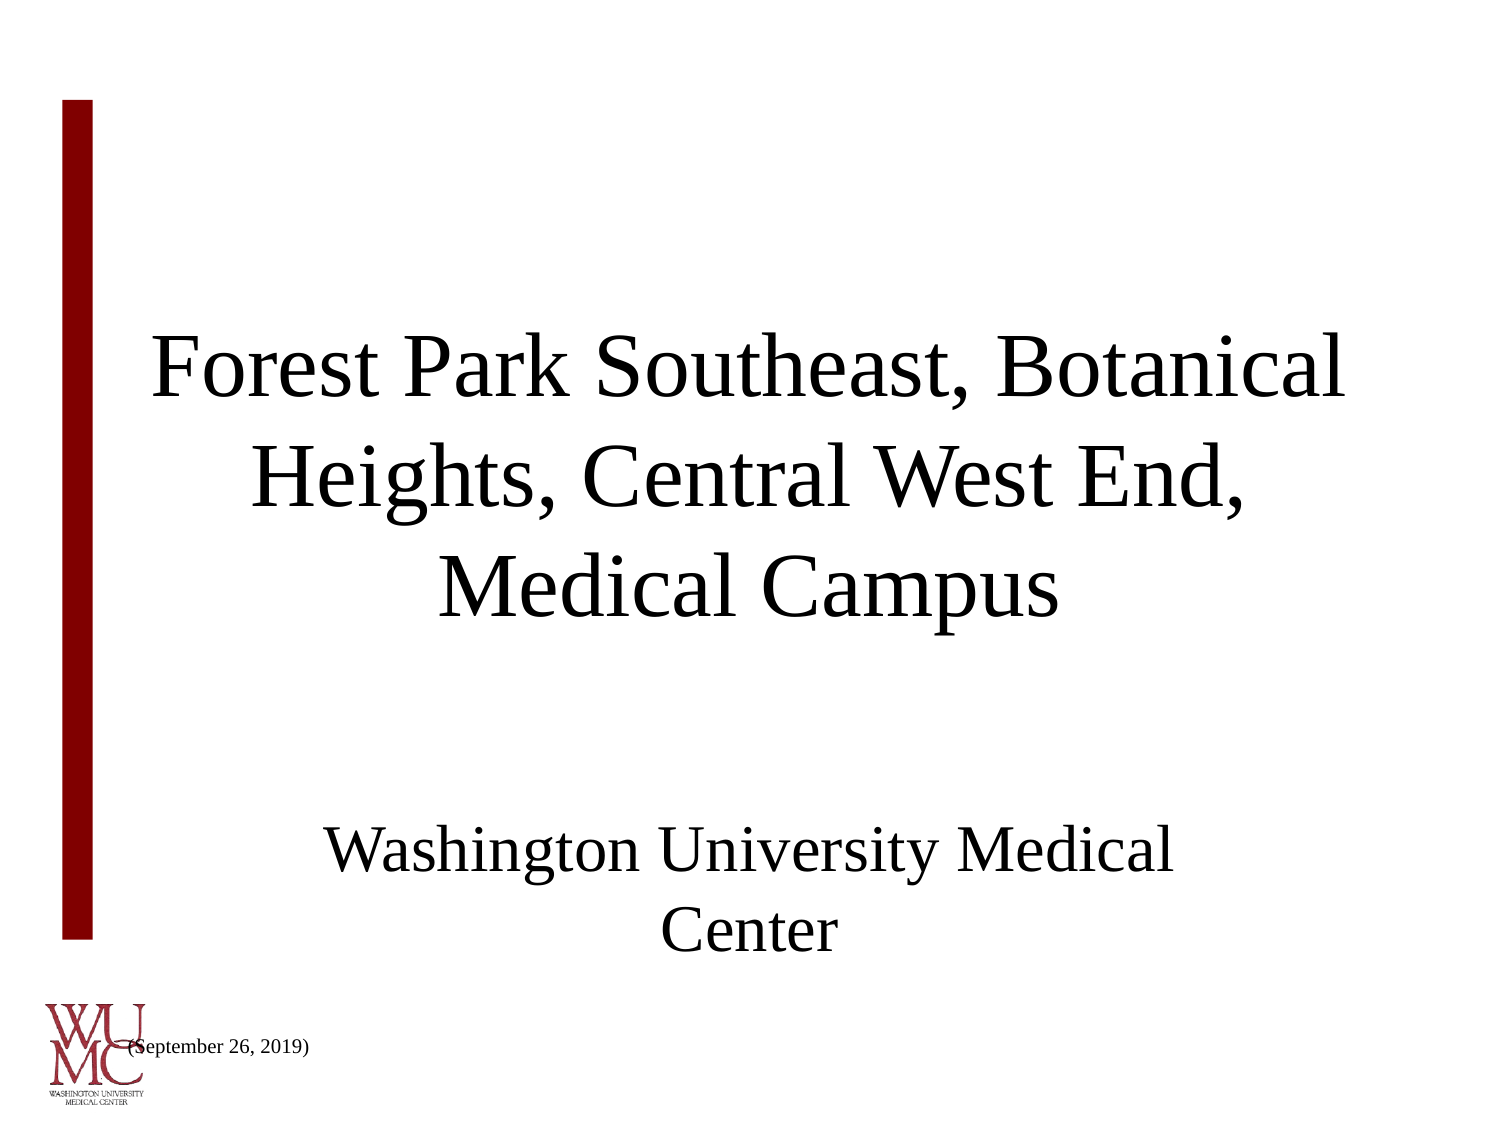

# Forest Park Southeast, Botanical Heights, Central West End, Medical Campus
Washington University Medical Center
(September 26, 2019)